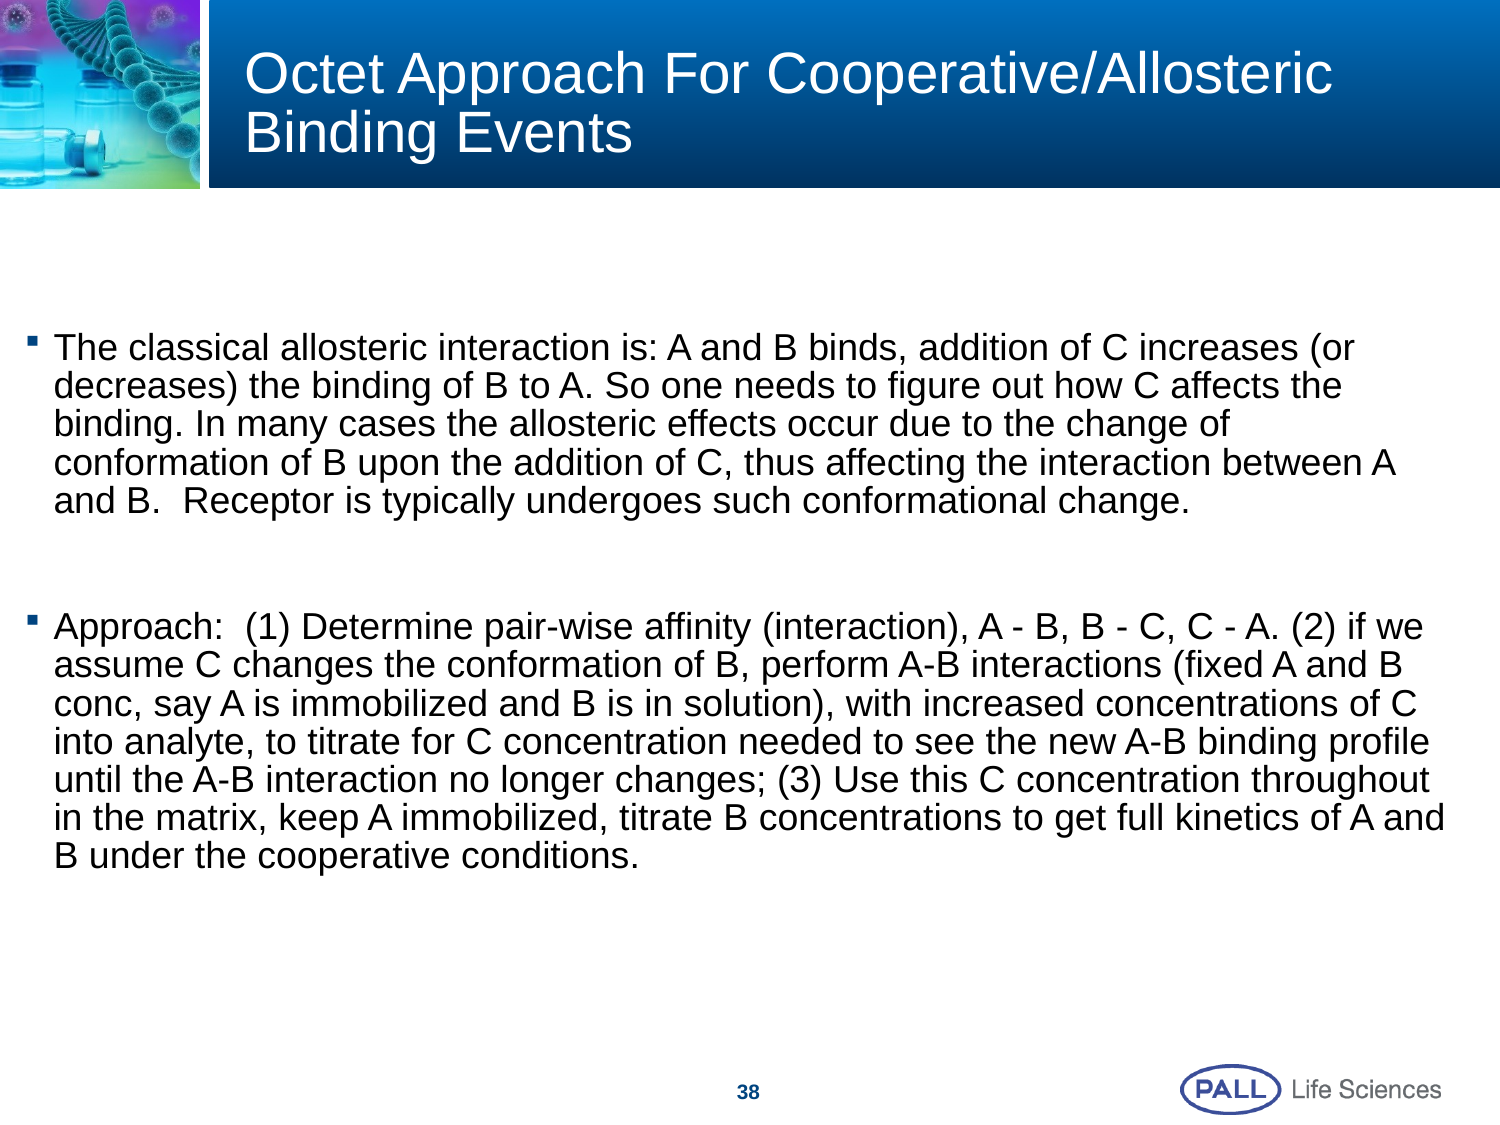

# Octet Approach For Cooperative/Allosteric Binding Events

The classical allosteric interaction is: A and B binds, addition of C increases (or decreases) the binding of B to A. So one needs to figure out how C affects the binding. In many cases the allosteric effects occur due to the change of conformation of B upon the addition of C, thus affecting the interaction between A and B.  Receptor is typically undergoes such conformational change.

Approach:  (1) Determine pair-wise affinity (interaction), A - B, B - C, C - A. (2) if we assume C changes the conformation of B, perform A-B interactions (fixed A and B conc, say A is immobilized and B is in solution), with increased concentrations of C into analyte, to titrate for C concentration needed to see the new A-B binding profile until the A-B interaction no longer changes; (3) Use this C concentration throughout in the matrix, keep A immobilized, titrate B concentrations to get full kinetics of A and B under the cooperative conditions.